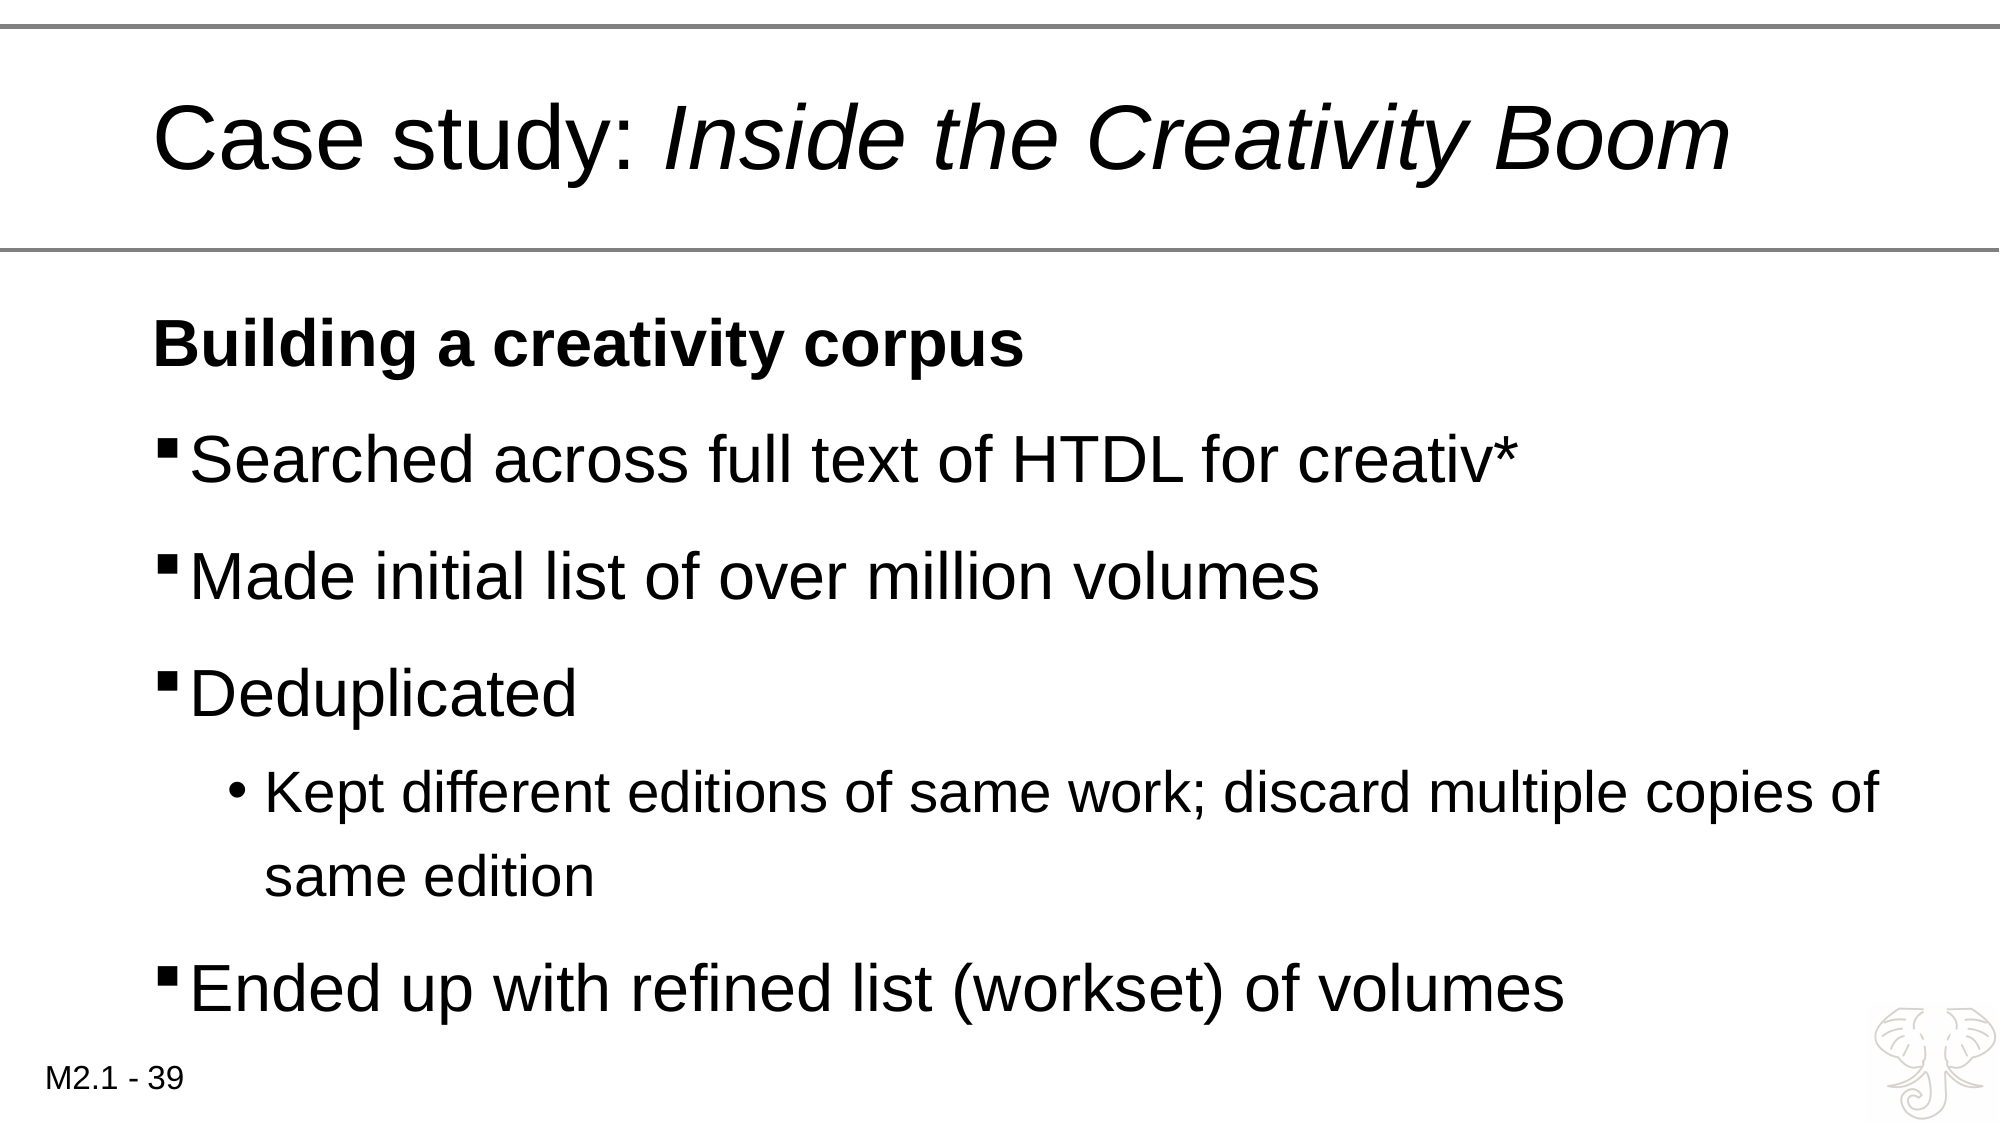

# Case study: Inside the Creativity Boom
Building a creativity corpus
Searched across full text of HTDL for creativ*
Made initial list of over million volumes
Deduplicated
Kept different editions of same work; discard multiple copies of same edition
Ended up with refined list (workset) of volumes
39